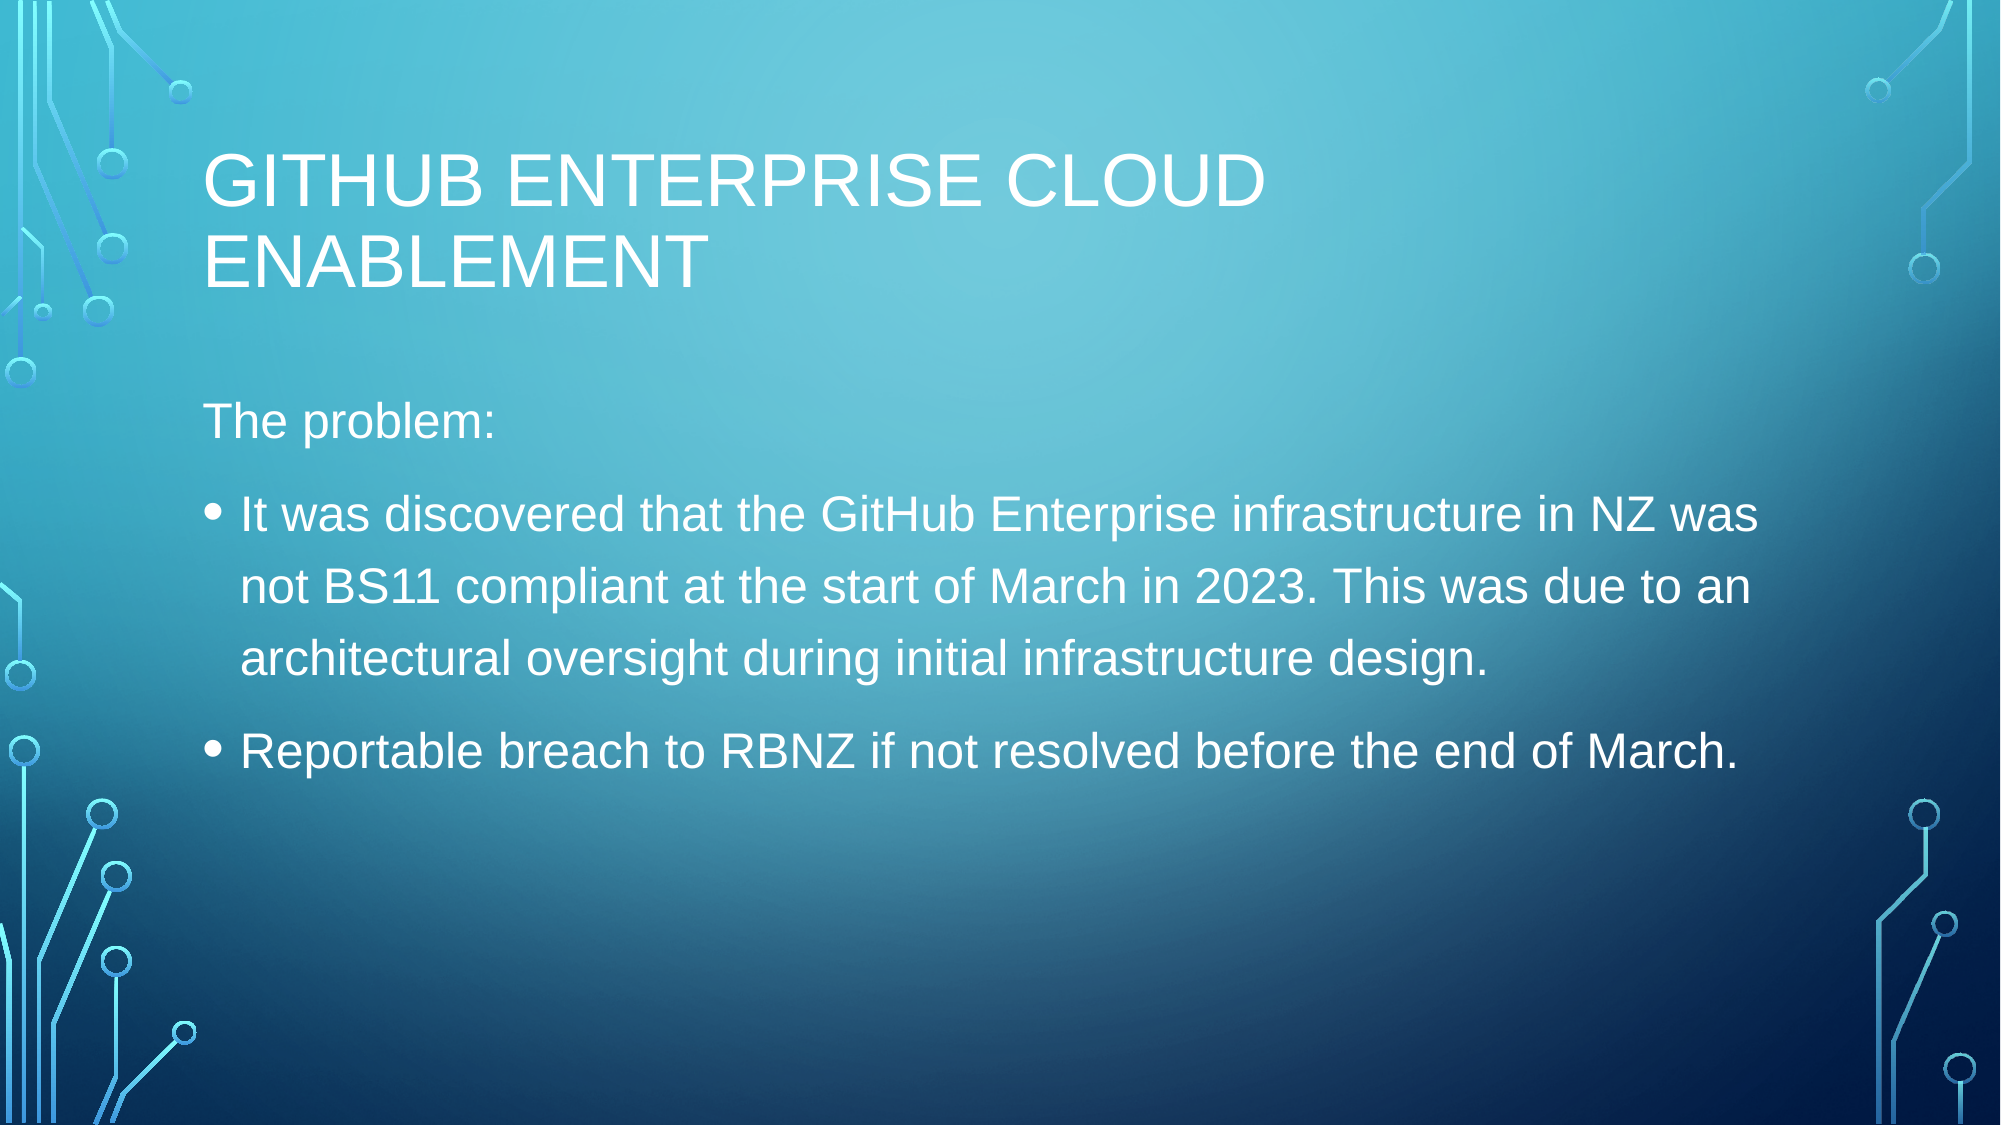

# GitHub Enterprise cloud enablement
The problem:
It was discovered that the GitHub Enterprise infrastructure in NZ was not BS11 compliant at the start of March in 2023. This was due to an architectural oversight during initial infrastructure design.
Reportable breach to RBNZ if not resolved before the end of March.